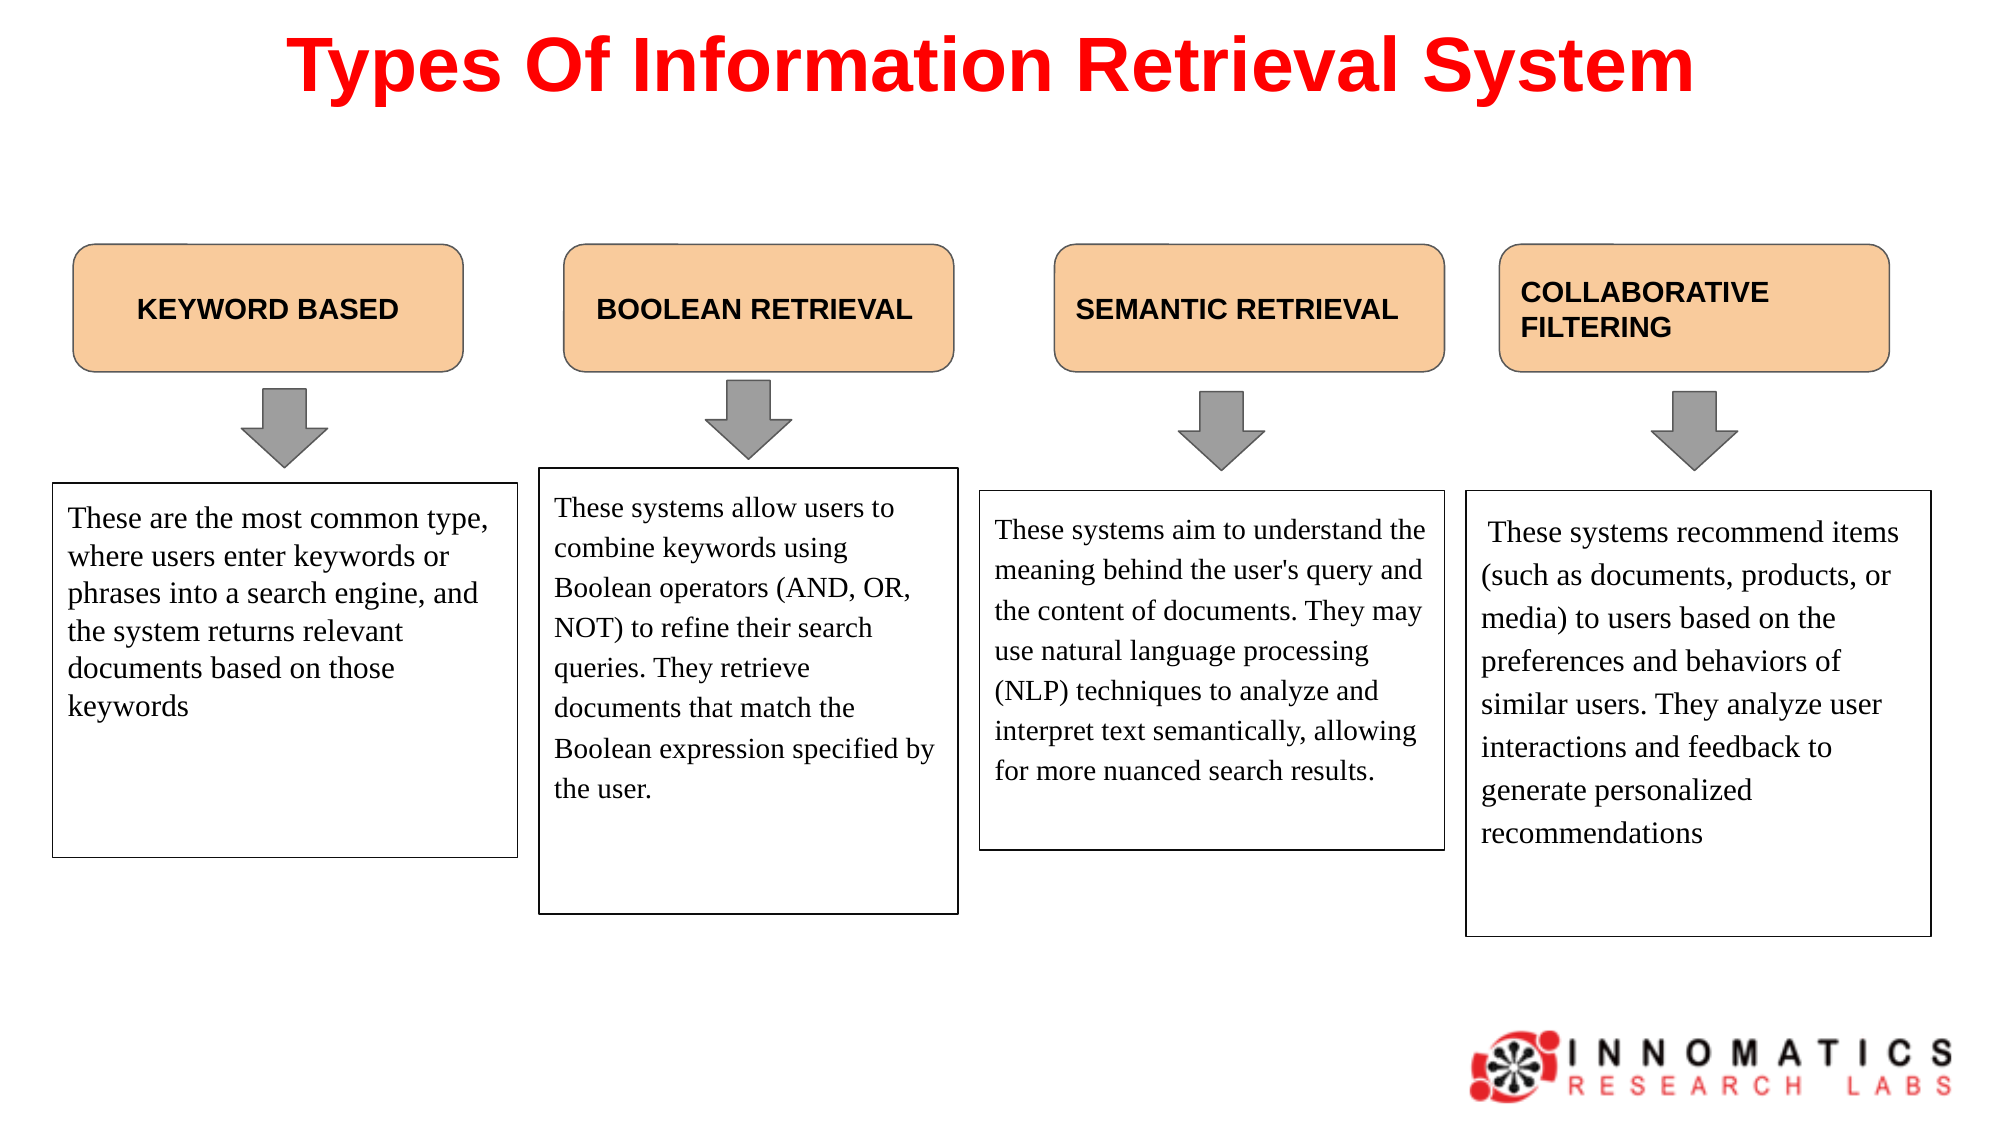

# Types Of Information Retrieval System
KEYWORD BASED
BOOLEAN RETRIEVAL
SEMANTIC RETRIEVAL
COLLABORATIVE FILTERING

These systems allow users to combine keywords using Boolean operators (AND, OR, NOT) to refine their search queries. They retrieve documents that match the Boolean expression specified by the user.

These are the most common type, where users enter keywords or phrases into a search engine, and the system returns relevant documents based on those keywords
These systems aim to understand the meaning behind the user's query and the content of documents. They may use natural language processing (NLP) techniques to analyze and interpret text semantically, allowing for more nuanced search results.

 These systems recommend items (such as documents, products, or media) to users based on the preferences and behaviors of similar users. They analyze user interactions and feedback to generate personalized recommendations